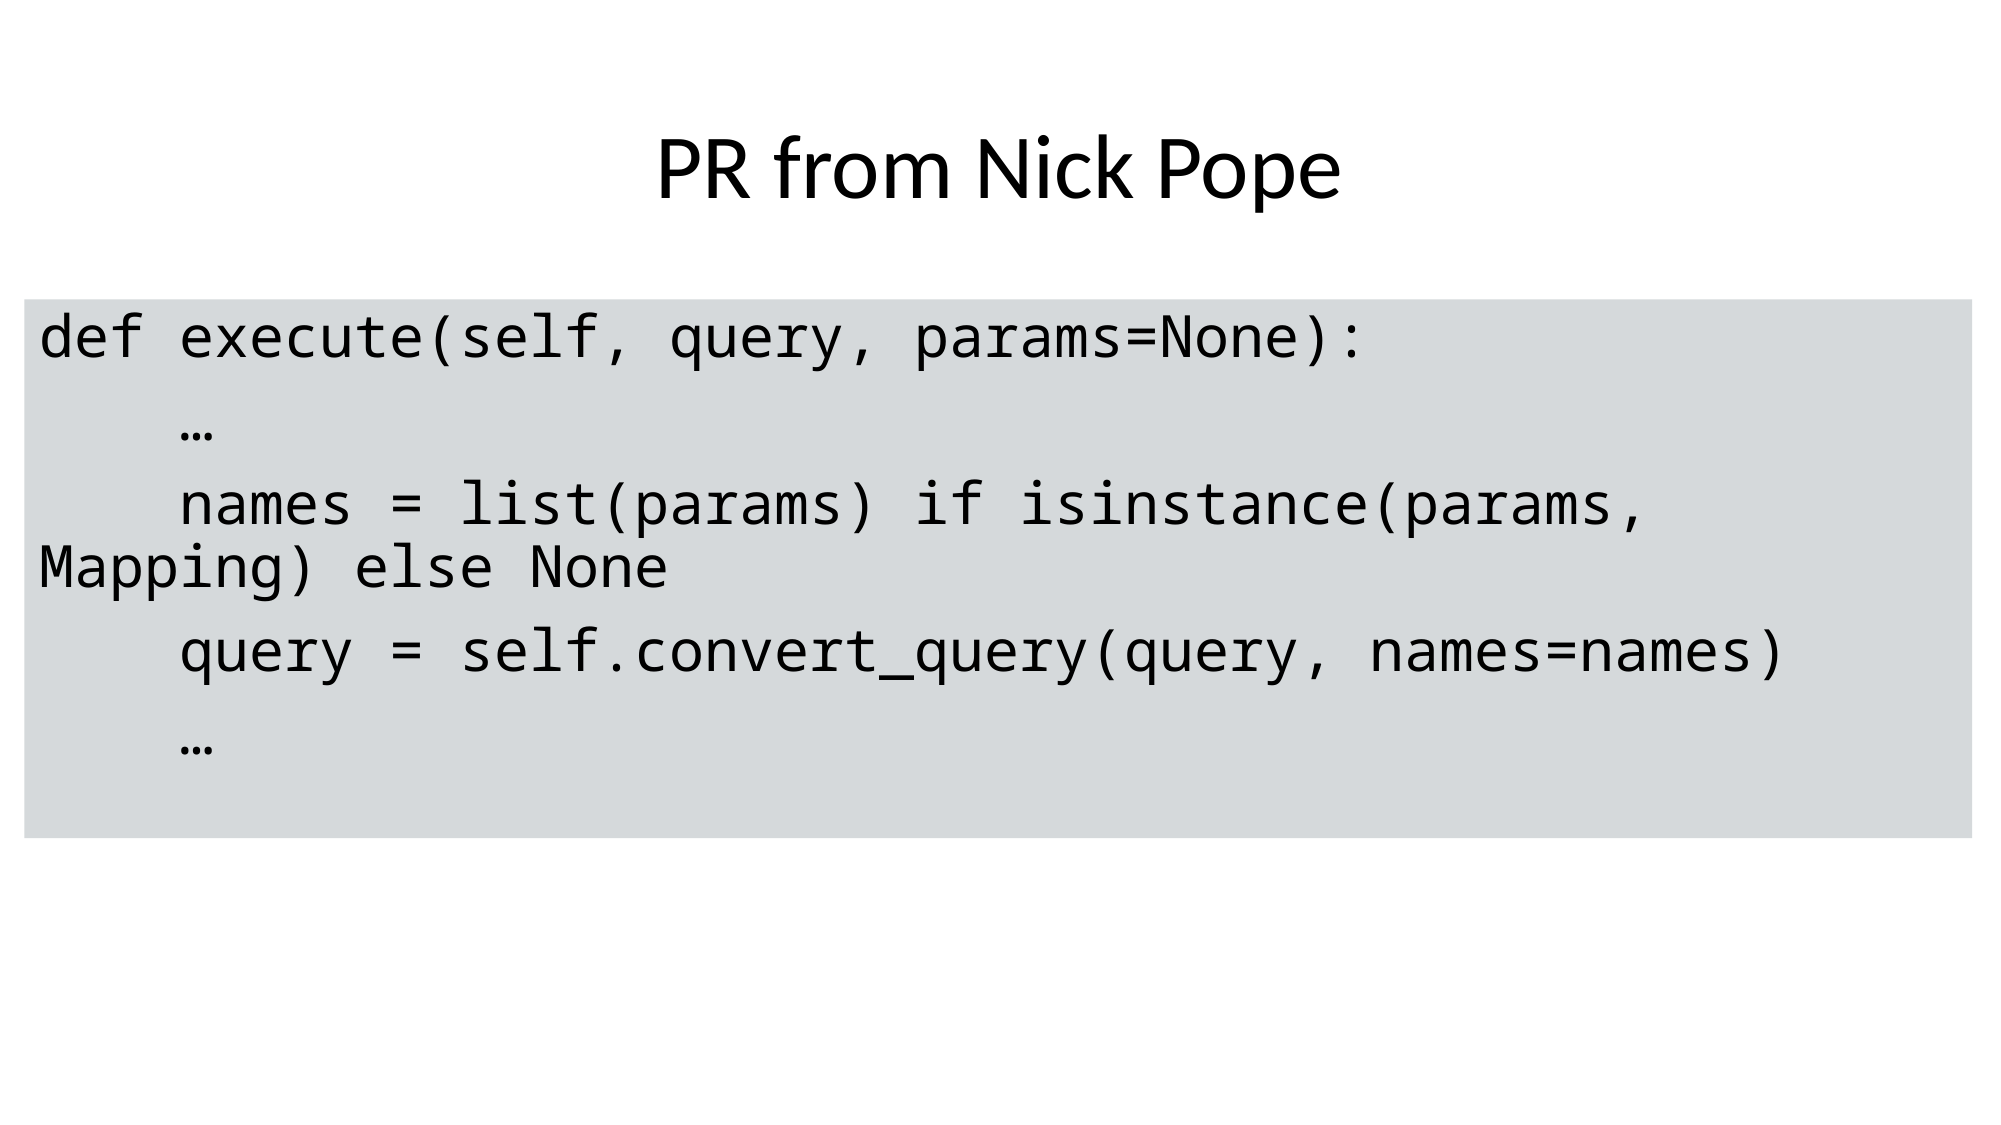

# PR from Nick Pope
def execute(self, query, params=None):
    …
    names = list(params) if isinstance(params, Mapping) else None
    query = self.convert_query(query, names=names)
    …